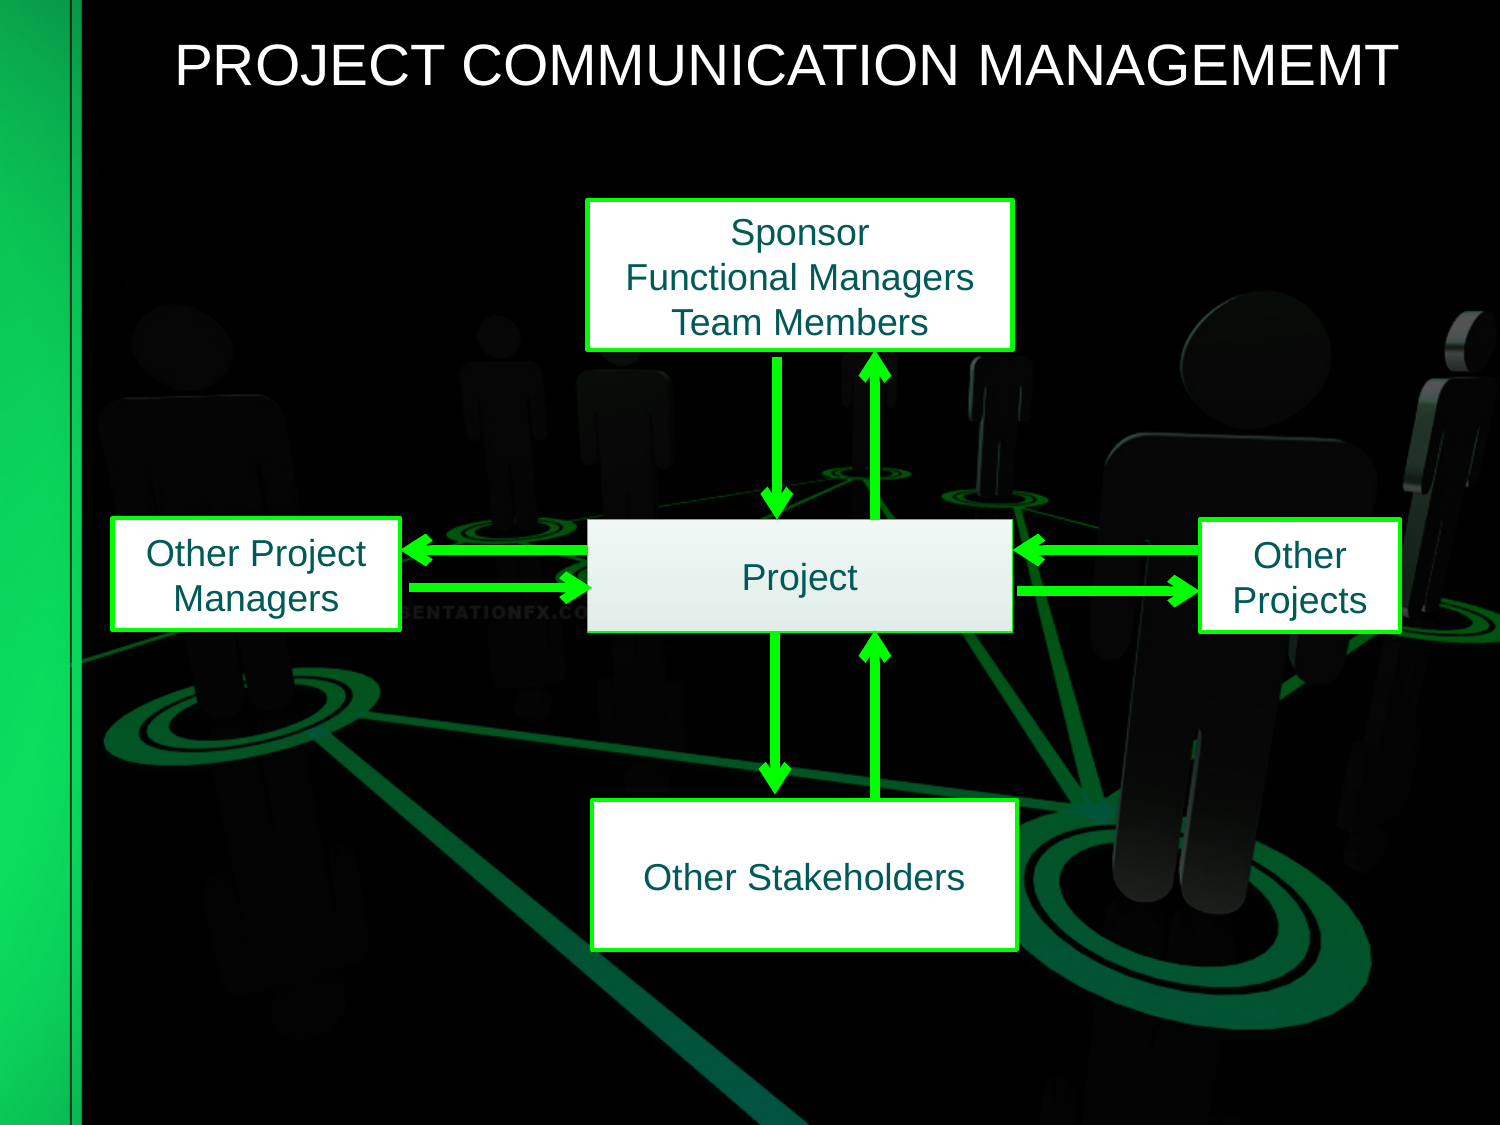

# PROJECT COMMUNICATION MANAGEMEMT

Sponsor
Functional Managers
Team Members
Other Project Managers
Project
Other Projects
Other Stakeholders